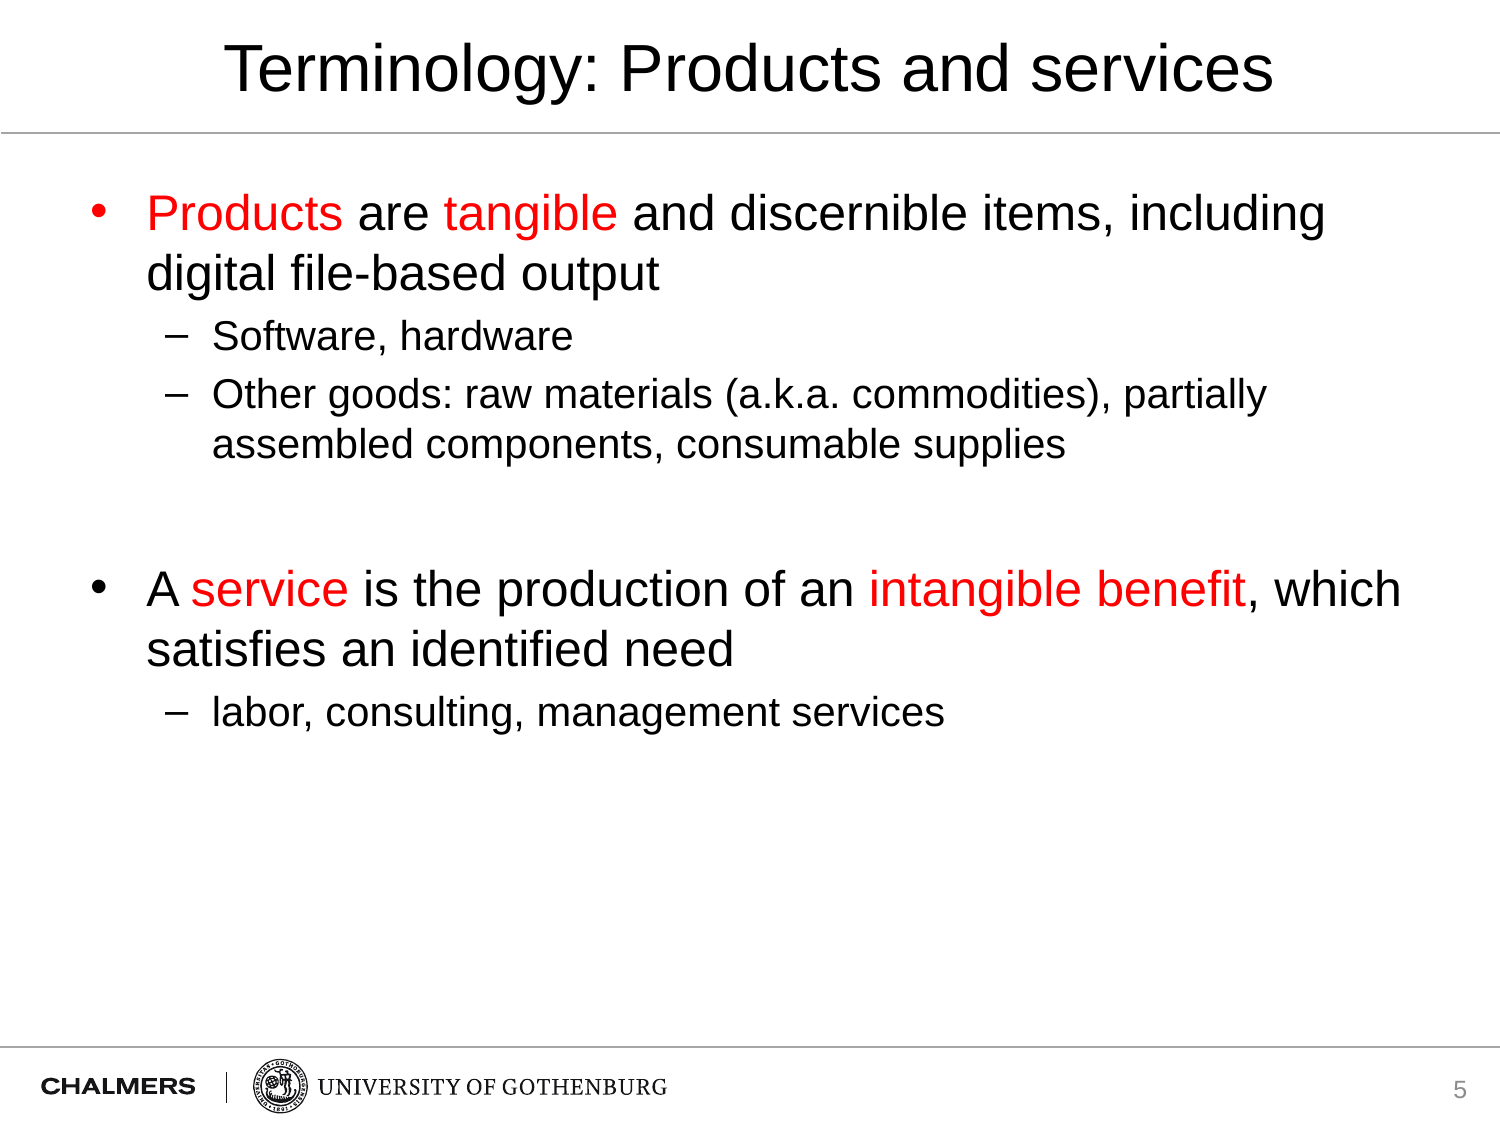

# Terminology: Products and services
Products are tangible and discernible items, including digital file-based output
Software, hardware
Other goods: raw materials (a.k.a. commodities), partially assembled components, consumable supplies

A service is the production of an intangible benefit, which satisfies an identified need
labor, consulting, management services
5